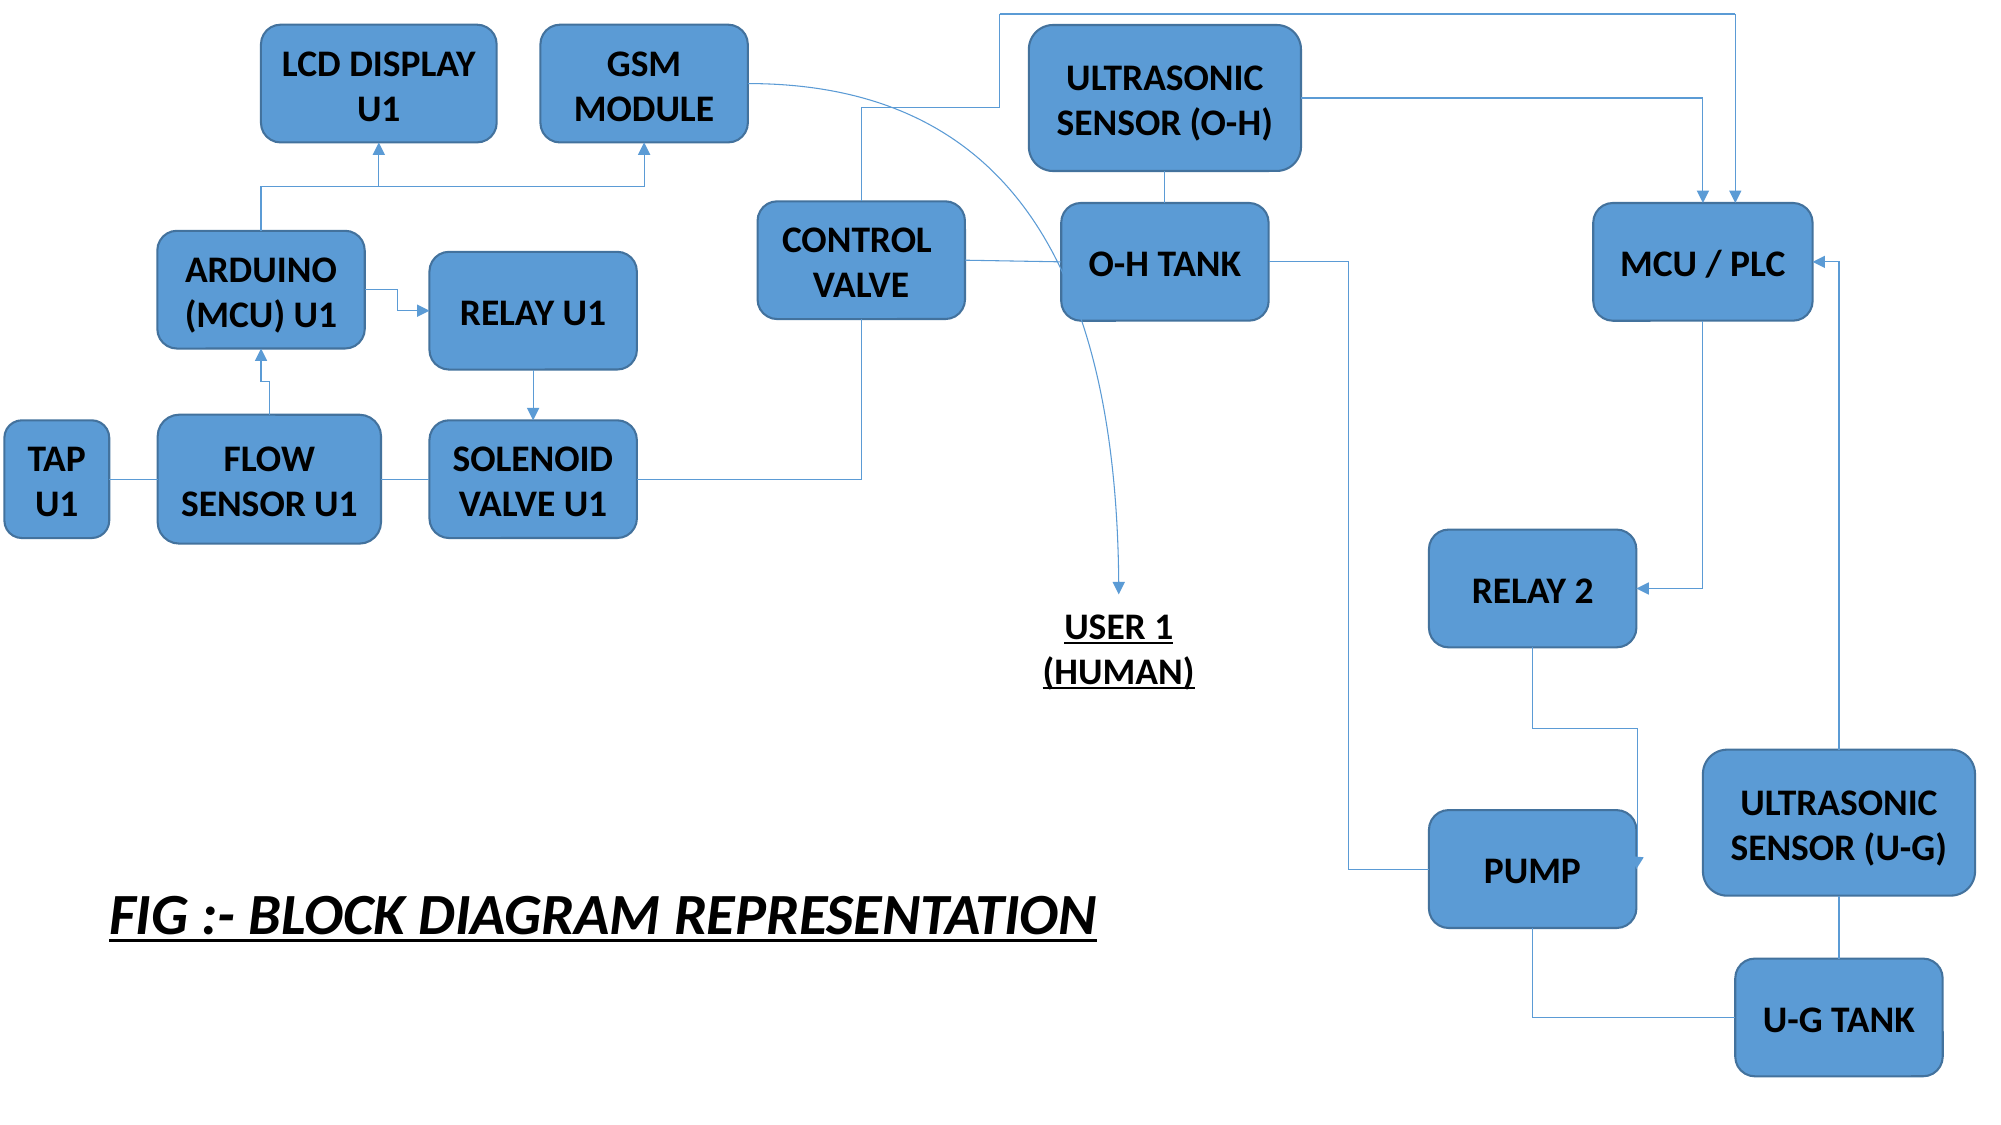

LCD DISPLAY U1
GSM MODULE
ULTRASONIC SENSOR (O-H)
CONTROL
VALVE
O-H TANK
MCU / PLC
ARDUINO
(MCU) U1
RELAY U1
FLOW
SENSOR U1
TAP U1
SOLENOID
VALVE U1
RELAY 2
USER 1
(HUMAN)
ULTRASONIC SENSOR (U-G)
PUMP
FIG :- BLOCK DIAGRAM REPRESENTATION
U-G TANK